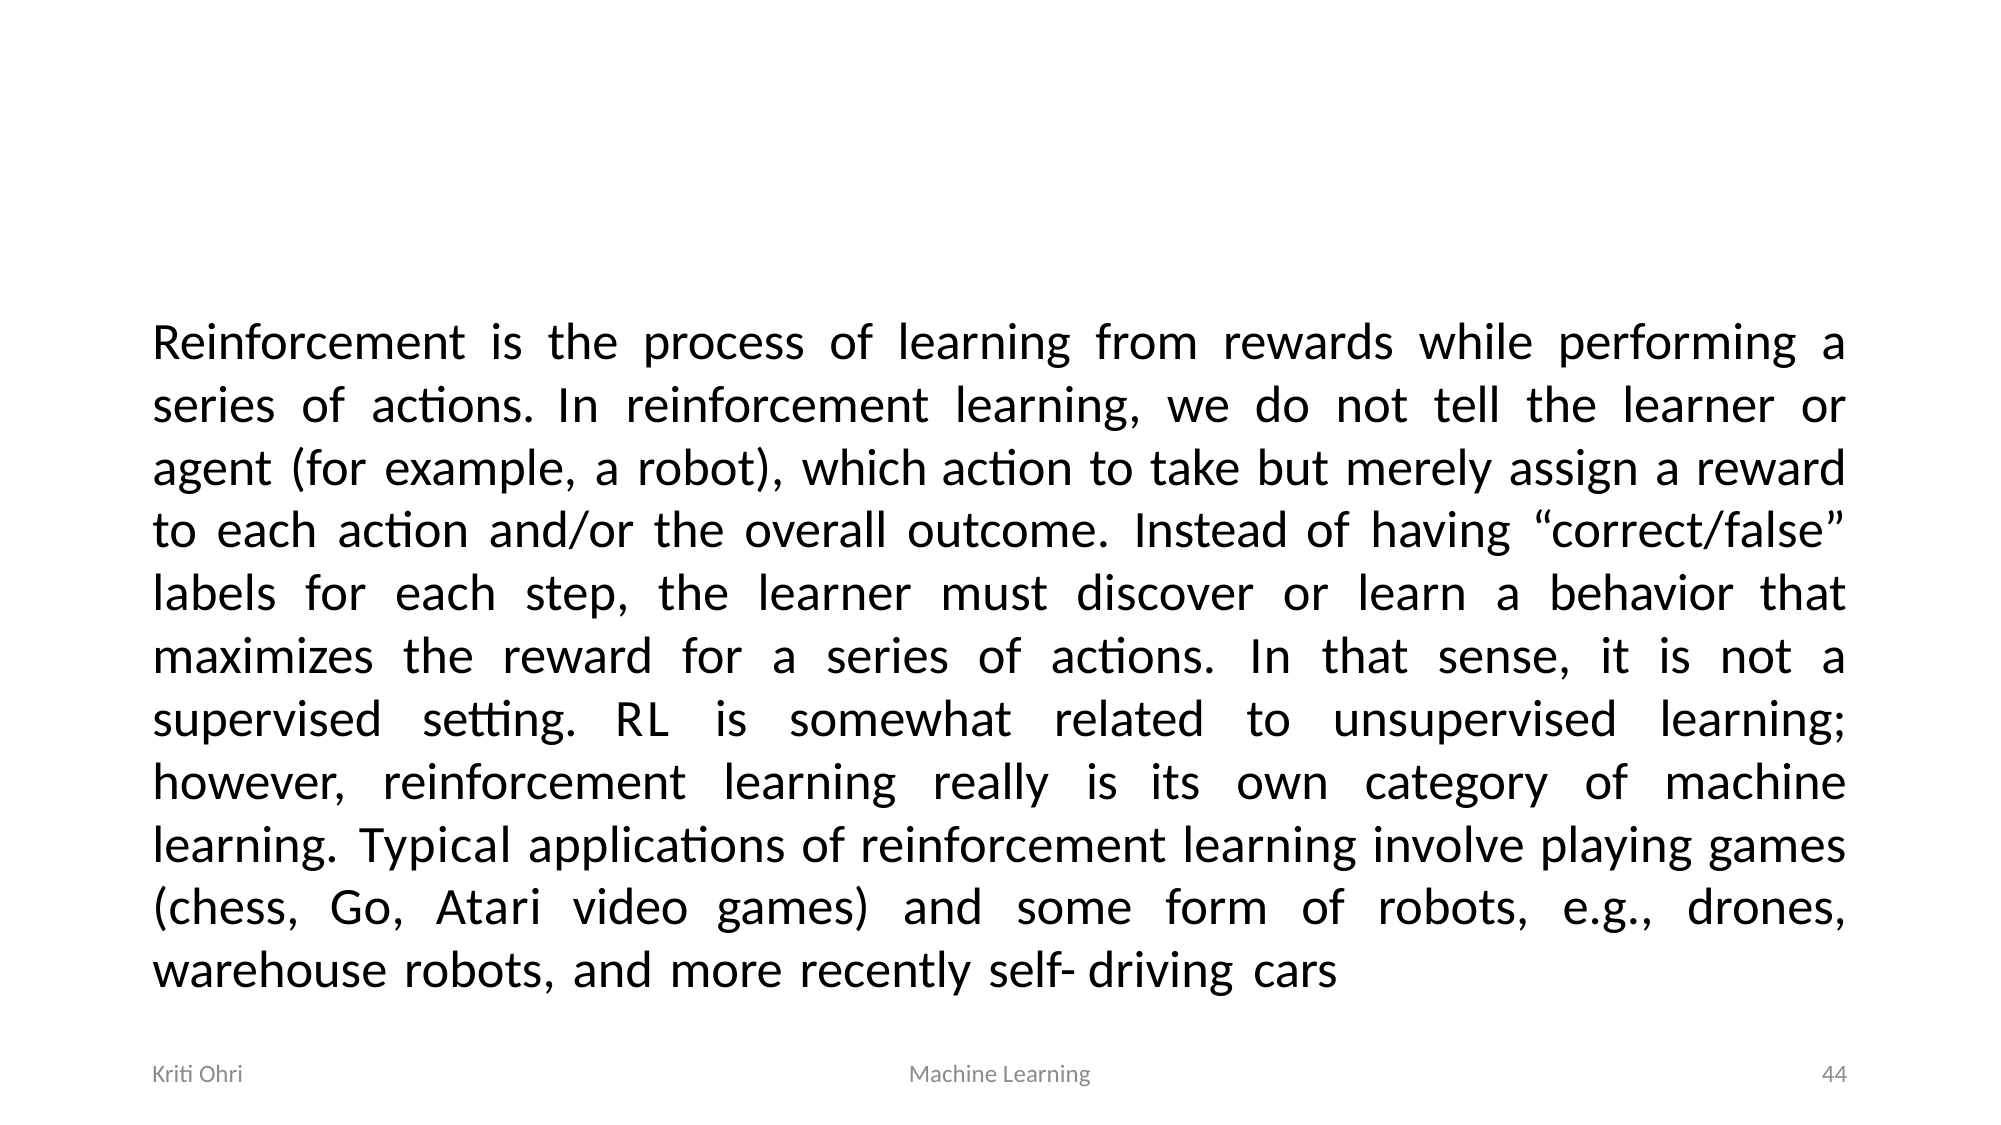

#
Reinforcement is the process of learning from rewards while performing a series of actions. In reinforcement learning, we do not tell the learner or agent (for example, a robot), which action to take but merely assign a reward to each action and/or the overall outcome. Instead of having “correct/false” labels for each step, the learner must discover or learn a behavior that maximizes the reward for a series of actions. In that sense, it is not a supervised setting. RL is somewhat related to unsupervised learning; however, reinforcement learning really is its own category of machine learning. Typical applications of reinforcement learning involve playing games (chess, Go, Atari video games) and some form of robots, e.g., drones, warehouse robots, and more recently self- driving cars
Kriti Ohri
Machine Learning
44